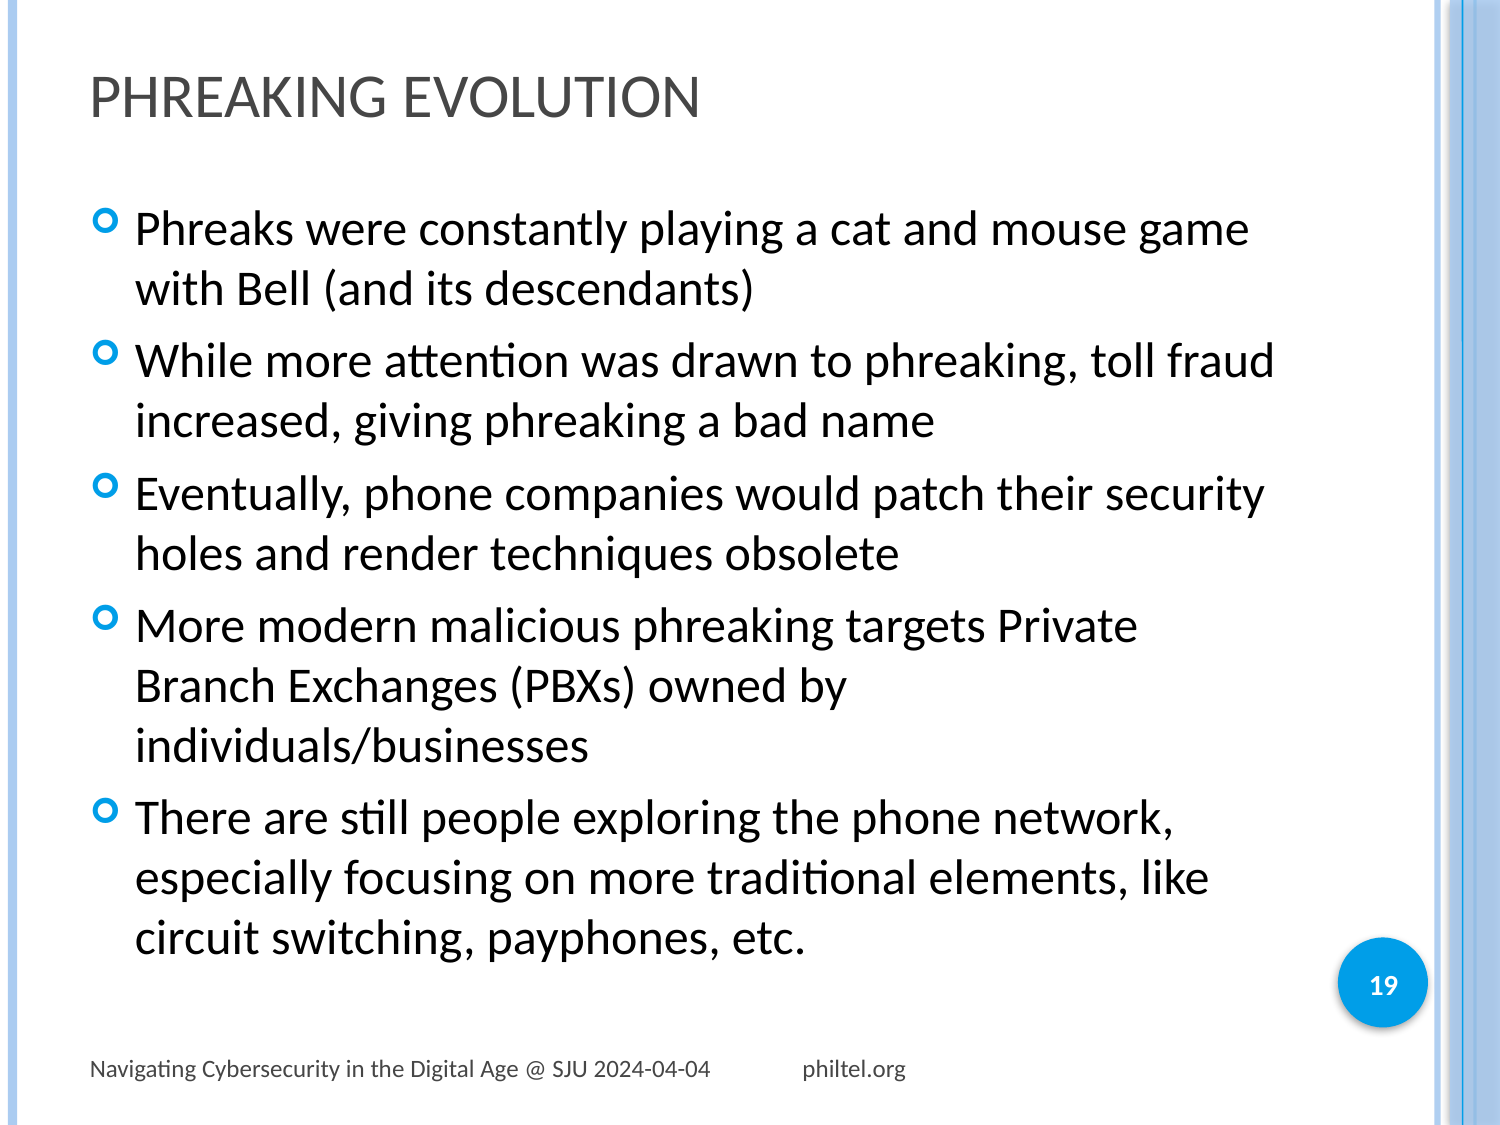

# Phreaking Evolution
Phreaks were constantly playing a cat and mouse game with Bell (and its descendants)
While more attention was drawn to phreaking, toll fraud increased, giving phreaking a bad name
Eventually, phone companies would patch their security holes and render techniques obsolete
More modern malicious phreaking targets Private Branch Exchanges (PBXs) owned by individuals/businesses
There are still people exploring the phone network, especially focusing on more traditional elements, like circuit switching, payphones, etc.
19
Navigating Cybersecurity in the Digital Age @ SJU 2024-04-04                philtel.org